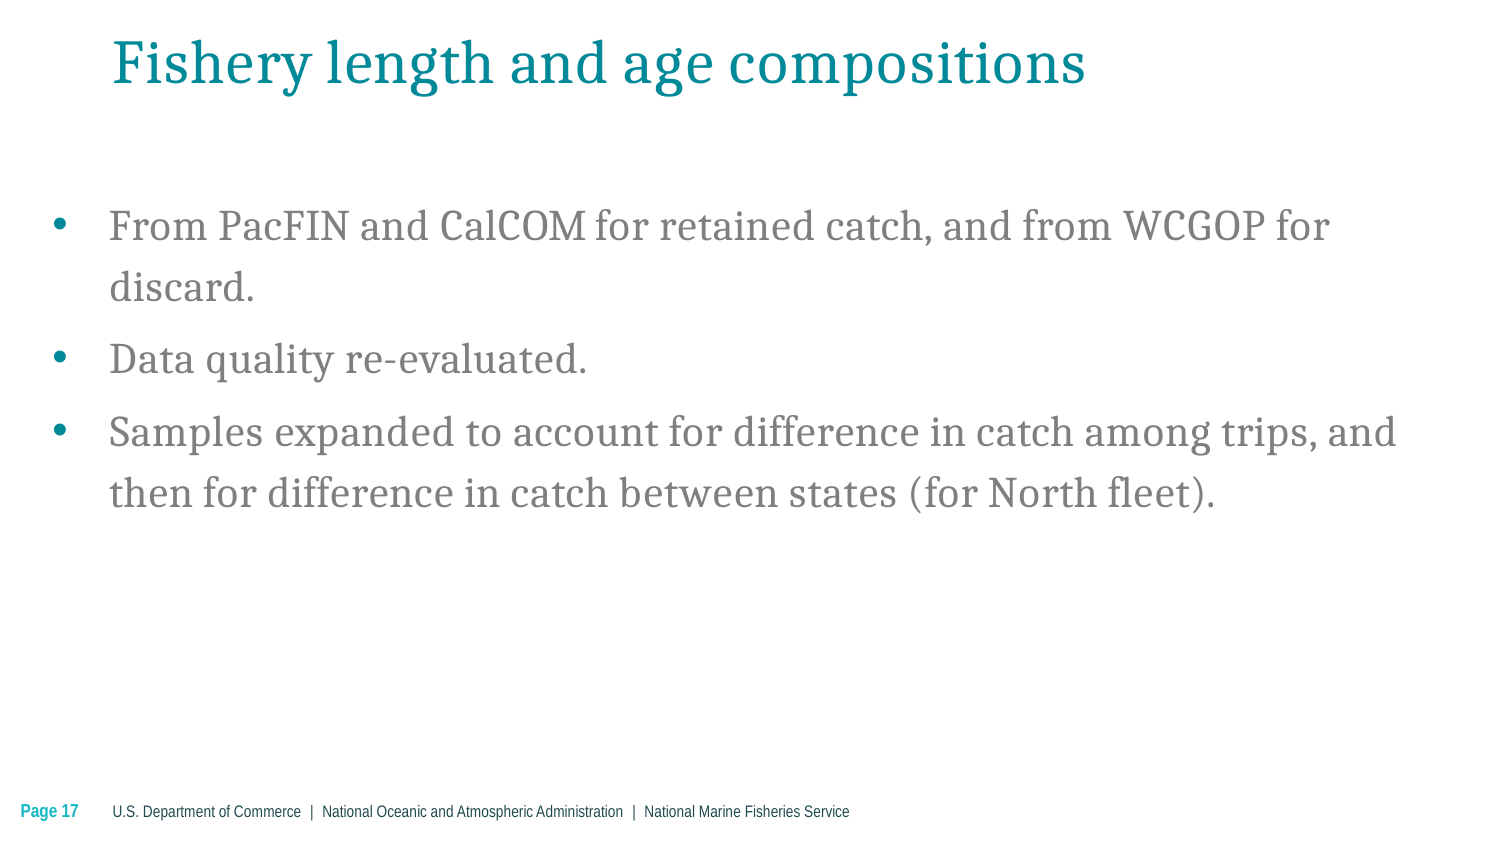

# Fishery length and age compositions
From PacFIN and CalCOM for retained catch, and from WCGOP for discard.
Data quality re-evaluated.
Samples expanded to account for difference in catch among trips, and then for difference in catch between states (for North fleet).